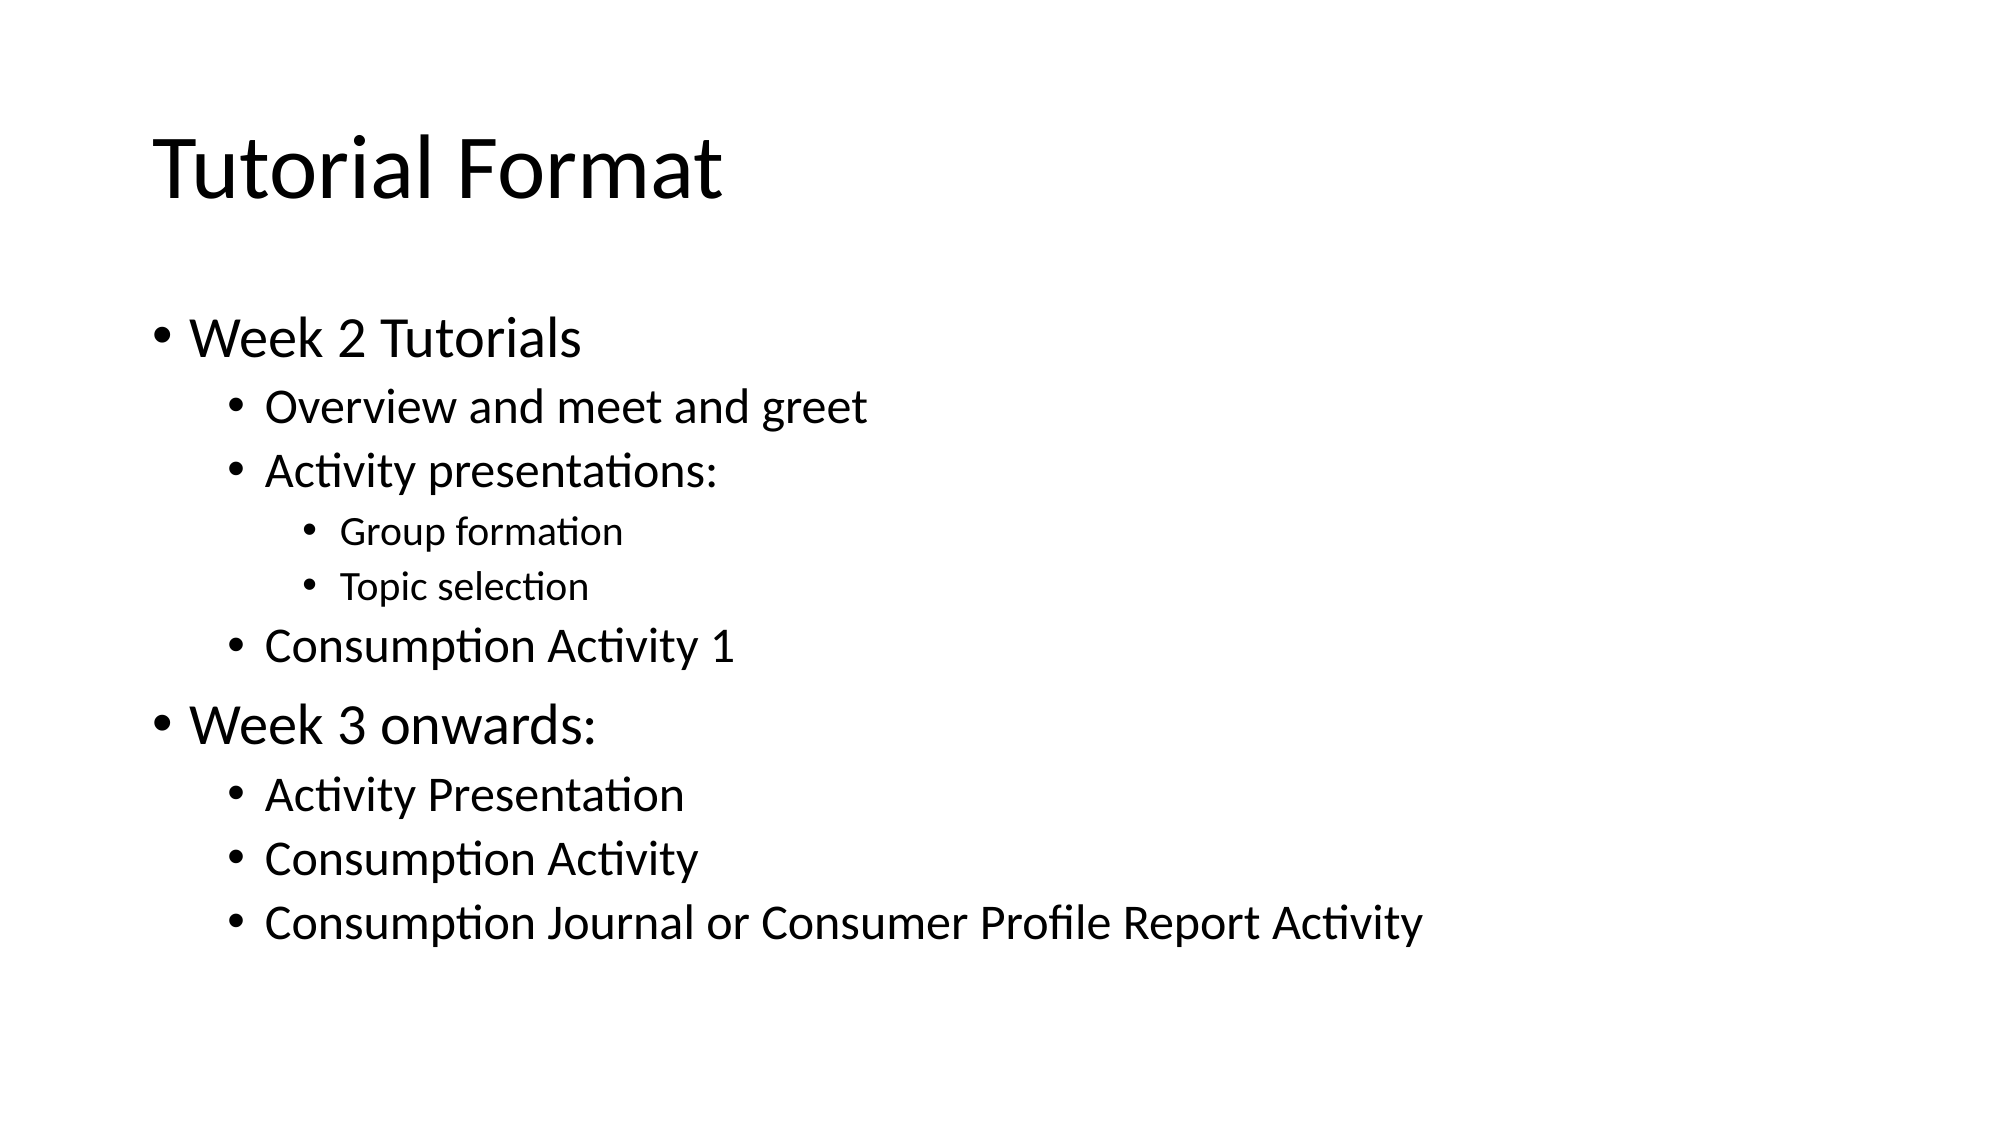

# Tutorial Format
Week 2 Tutorials
Overview and meet and greet
Activity presentations:
Group formation
Topic selection
Consumption Activity 1
Week 3 onwards:
Activity Presentation
Consumption Activity
Consumption Journal or Consumer Profile Report Activity